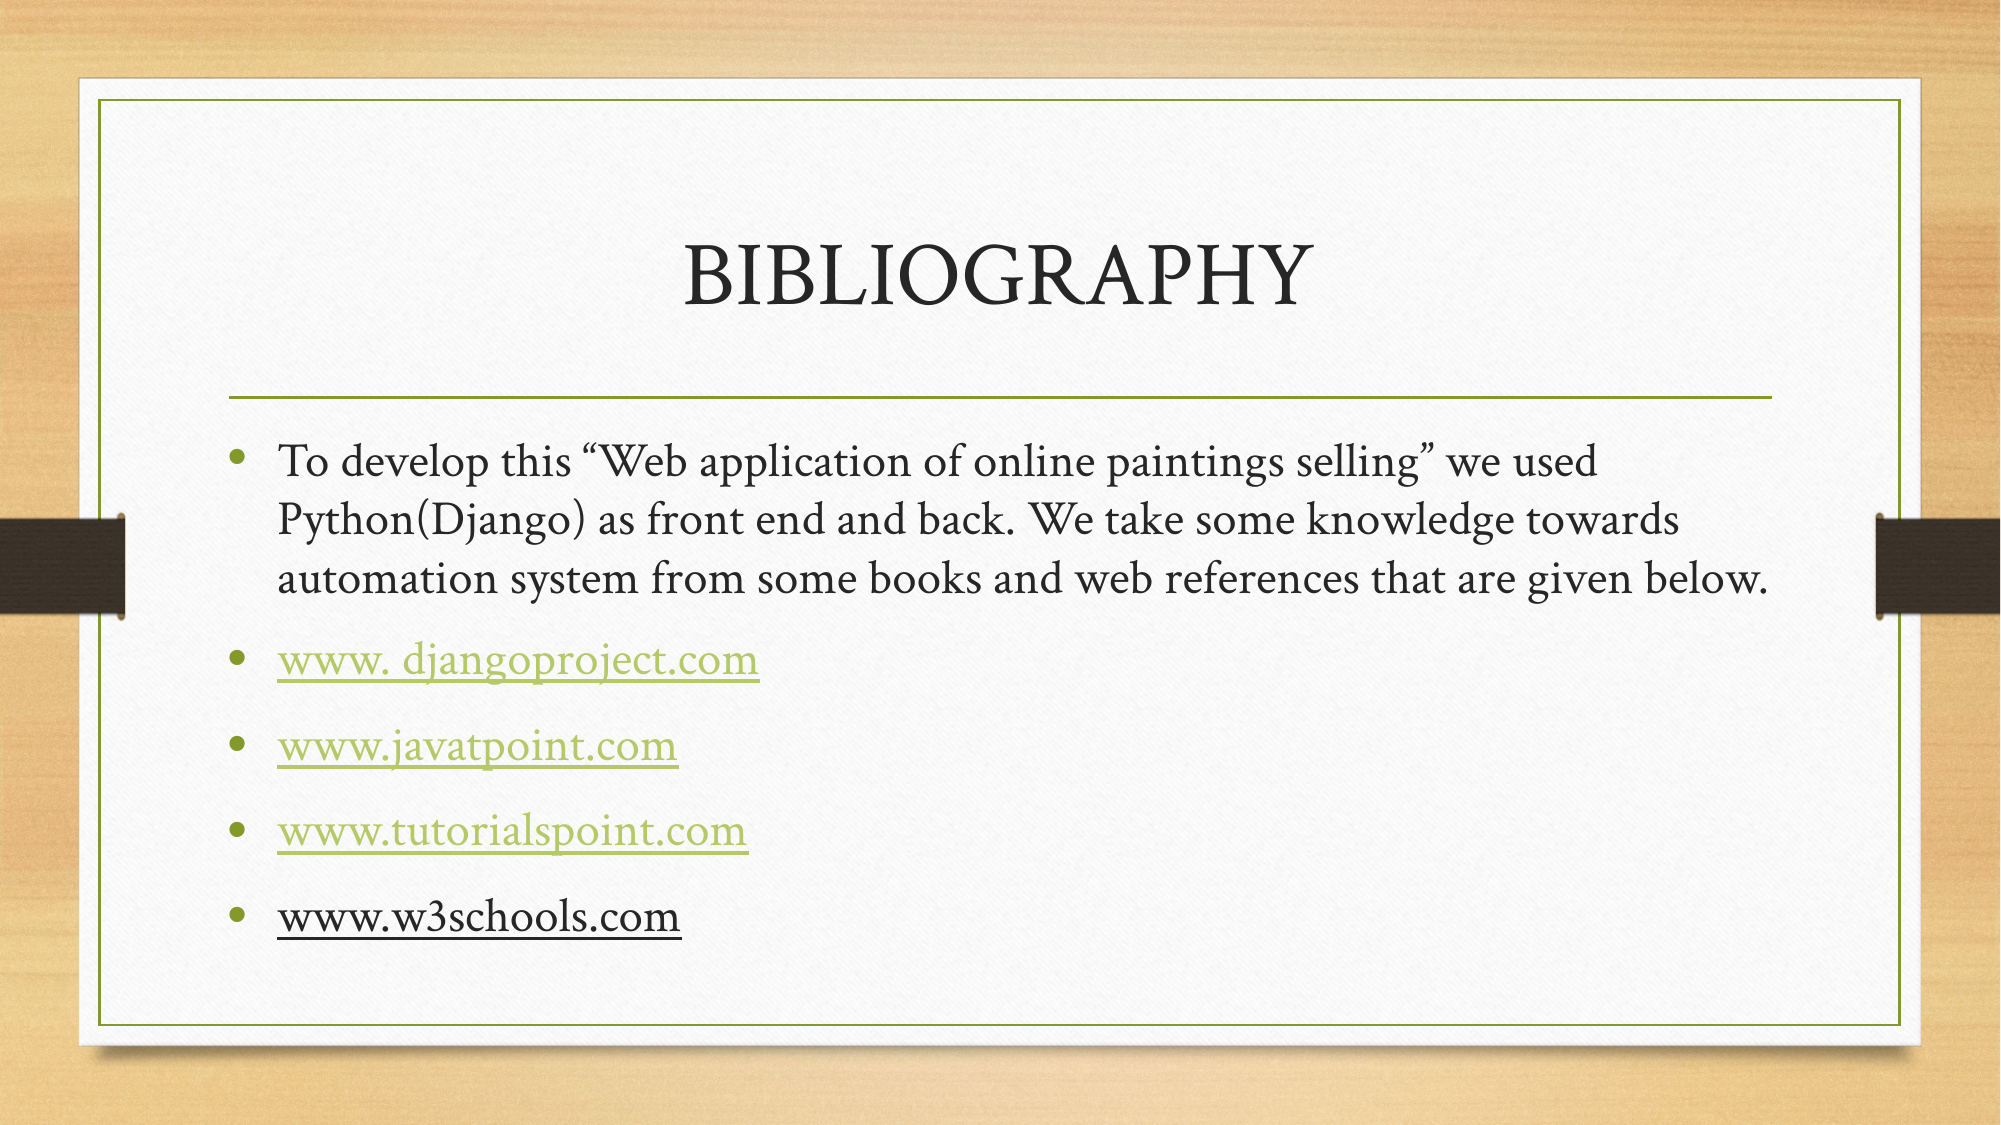

# BIBLIOGRAPHY
To develop this “Web application of online paintings selling” we used Python(Django) as front end and back. We take some knowledge towards automation system from some books and web references that are given below.
www. djangoproject.com
www.javatpoint.com
www.tutorialspoint.com
www.w3schools.com